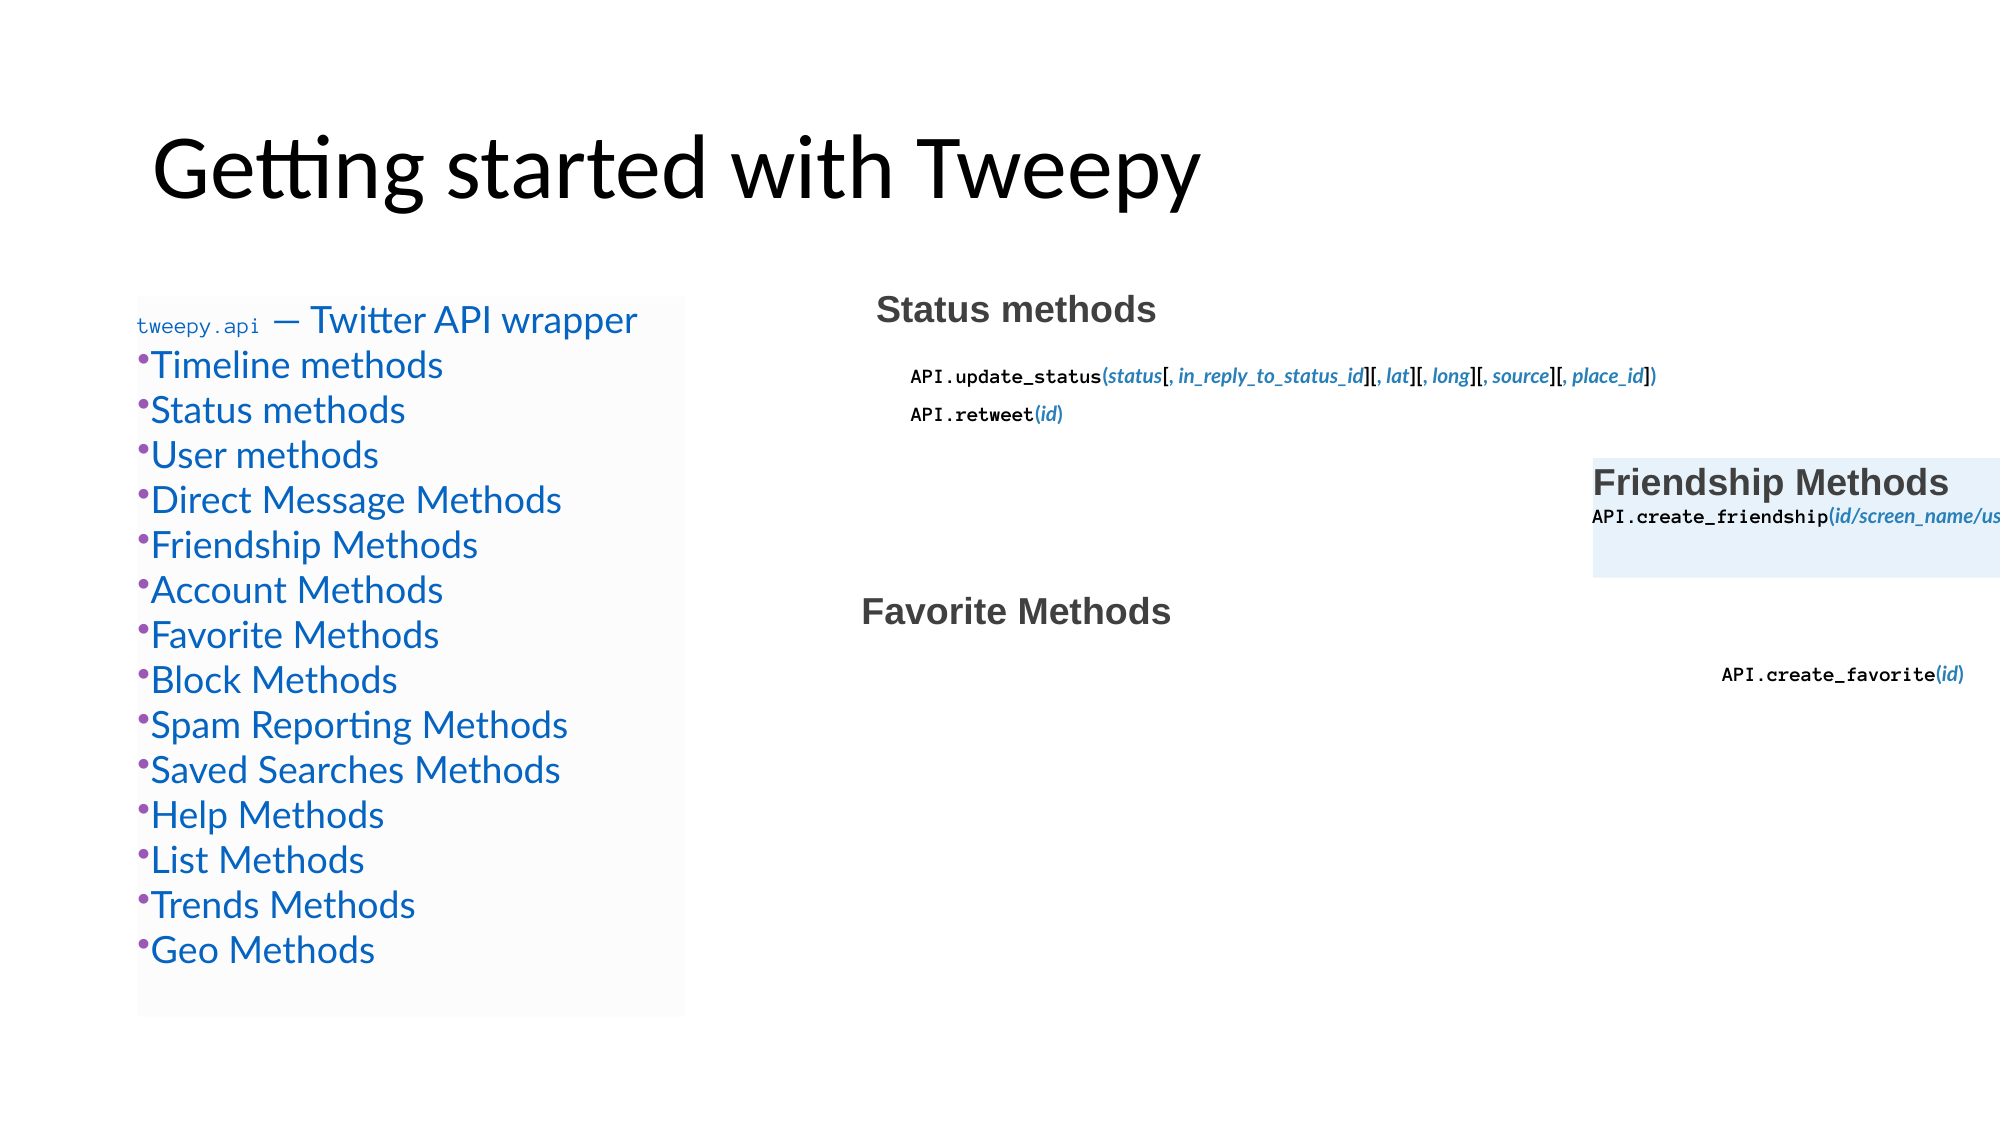

# Getting started with Tweepy
Status methods
tweepy.api — Twitter API wrapper
Timeline methods
Status methods
User methods
Direct Message Methods
Friendship Methods
Account Methods
Favorite Methods
Block Methods
Spam Reporting Methods
Saved Searches Methods
Help Methods
List Methods
Trends Methods
Geo Methods

API.update_status(status[, in_reply_to_status_id][, lat][, long][, source][, place_id])
API.retweet(id)
Friendship Methods
API.create_friendship(id/screen_name/user_id[, follow])

Favorite Methods
API.create_favorite(id)